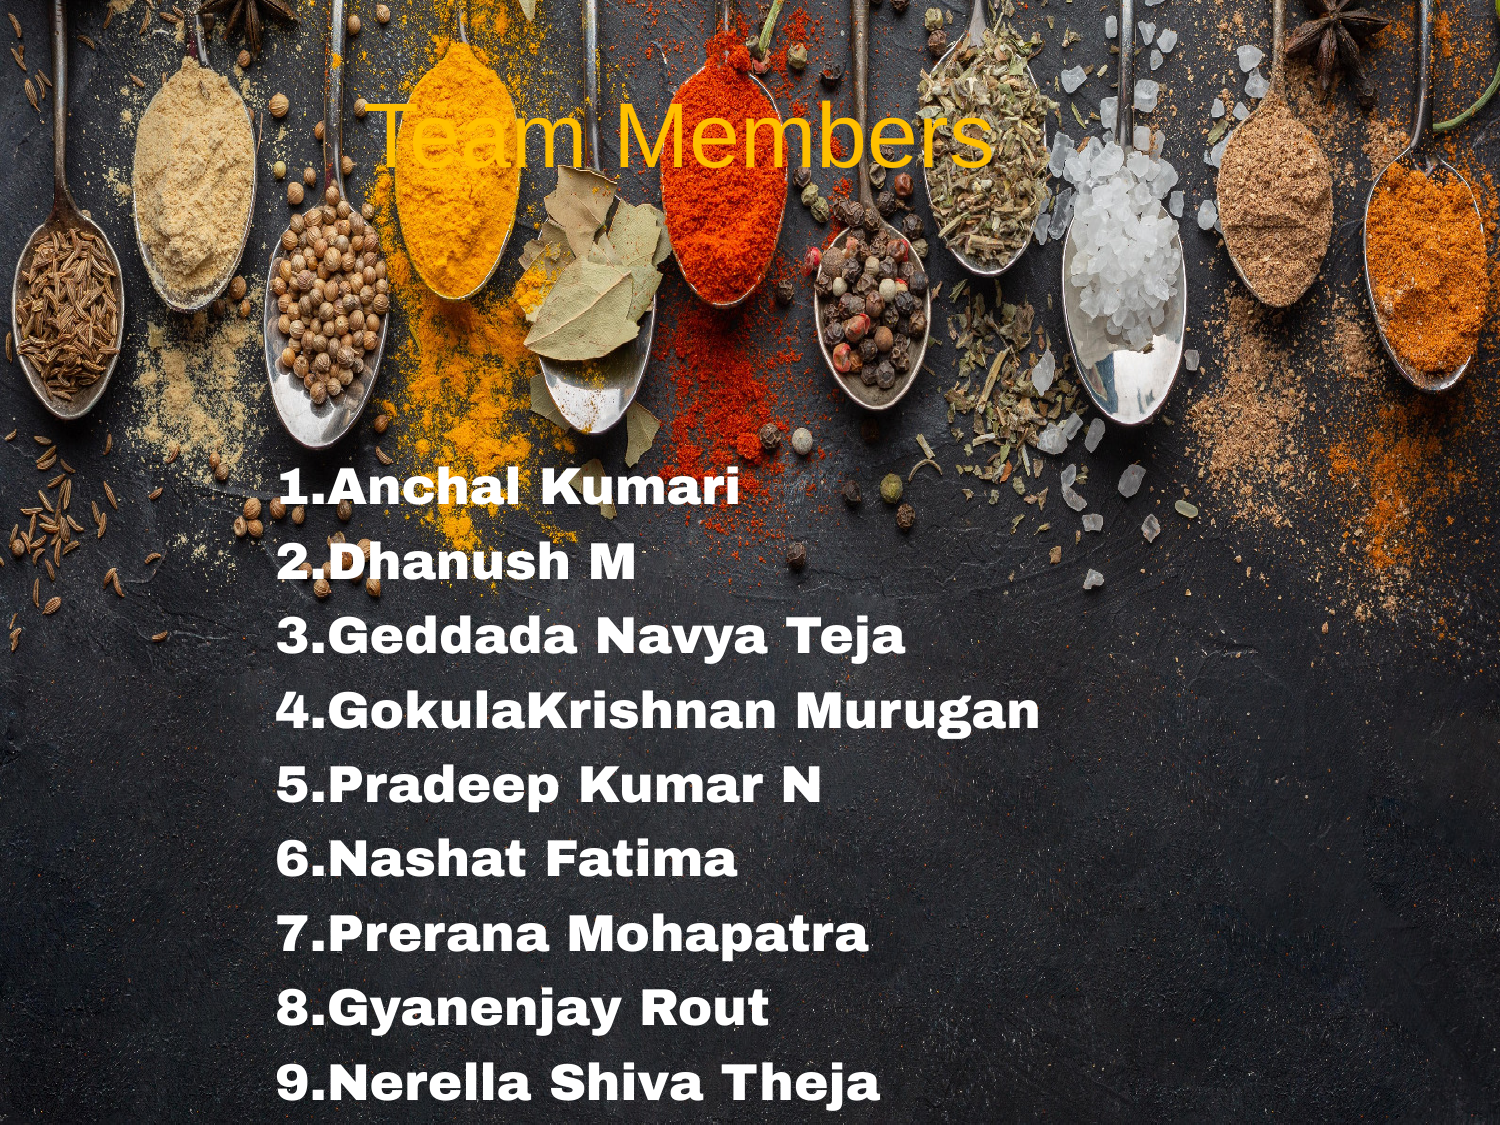

# Team Members
1.Anchal Kumari
2.Dhanush M
3.Geddada Navya Teja
4.GokulaKrishnan Murugan
5.Pradeep Kumar N
6.Nashat Fatima
7.Prerana Mohapatra
8.Gyanenjay Rout
9.Nerella Shiva Theja